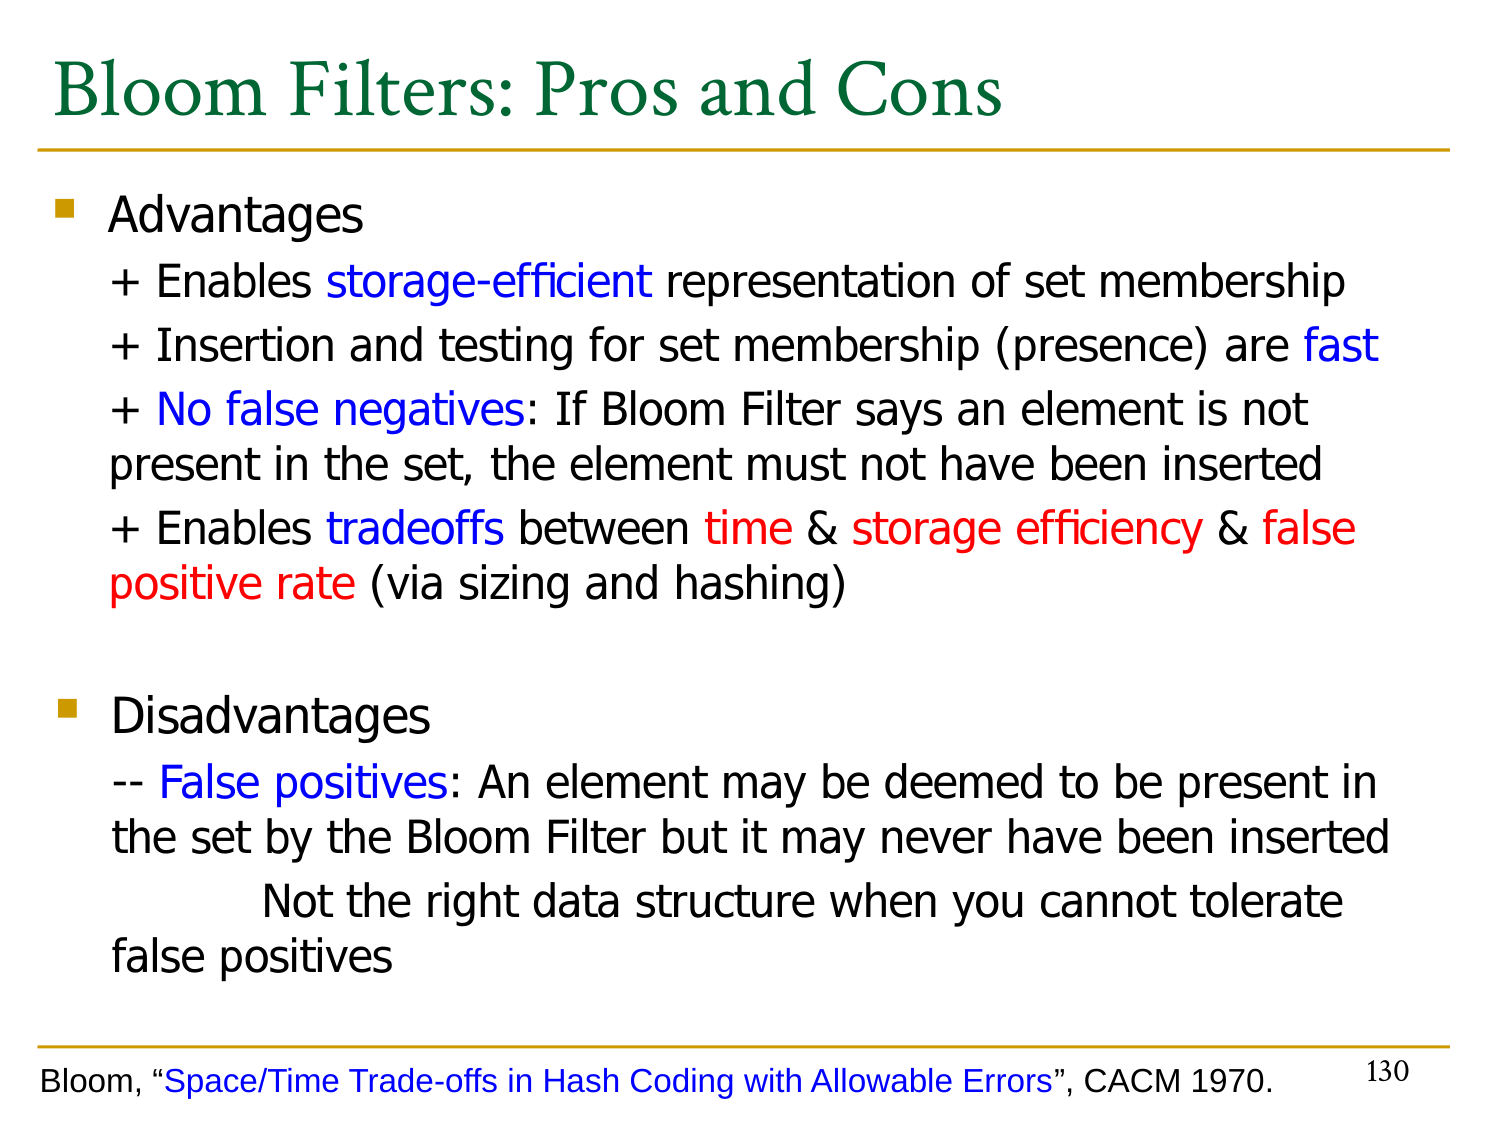

# Bloom Filters: Pros and Cons
Advantages
+ Enables storage-efficient representation of set membership
+ Insertion and testing for set membership (presence) are fast
+ No false negatives: If Bloom Filter says an element is not present in the set, the element must not have been inserted
+ Enables tradeoffs between time & storage efficiency & false positive rate (via sizing and hashing)

Disadvantages
-- False positives: An element may be deemed to be present in the set by the Bloom Filter but it may never have been inserted
	Not the right data structure when you cannot tolerate false positives

130
Bloom, “Space/Time Trade-offs in Hash Coding with Allowable Errors”, CACM 1970.